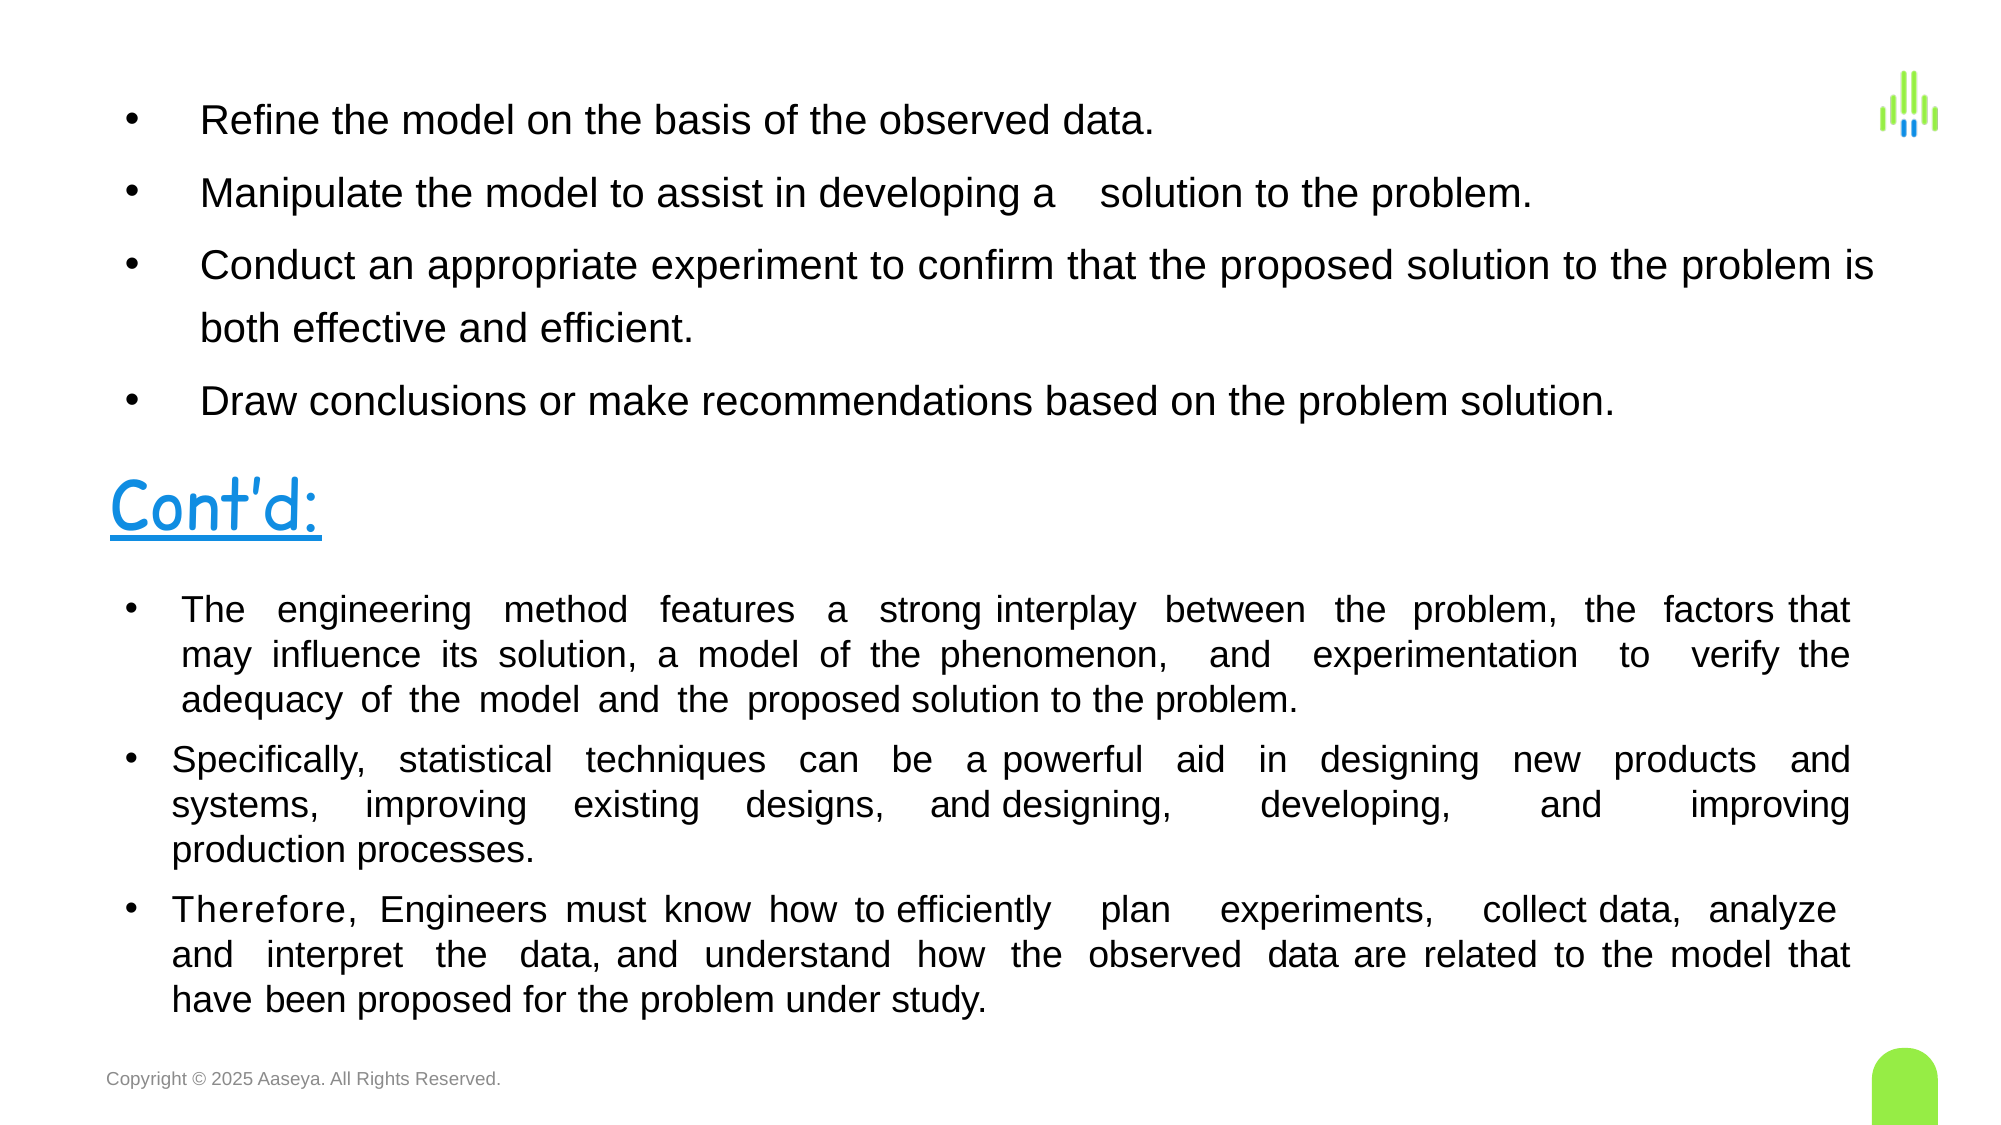

Refine the model on the basis of the observed data.
Manipulate the model to assist in developing a 	solution to the problem.
Conduct an appropriate experiment to confirm that the proposed solution to the problem is both effective and efficient.
Draw conclusions or make recommendations based on the problem solution.
# Cont’d:

The  engineering  method  features  a  strong interplay between the  problem,  the  factors that may influence its solution, a model of the phenomenon,  and  experimentation  to  verify the adequacy of the model and the proposed solution to the problem.
Specifically,  statistical  techniques  can  be  a powerful  aid  in  designing  new  products  and systems,  improving  existing  designs,  and designing,    developing,    and    improving production processes.
Therefore, Engineers must know how to efficiently  plan  experiments,  collect data,  analyze  and  interpret  the  data, and understand how the observed data are related to the model that have been proposed for the problem under study.
Copyright © 2025 Aaseya. All Rights Reserved.